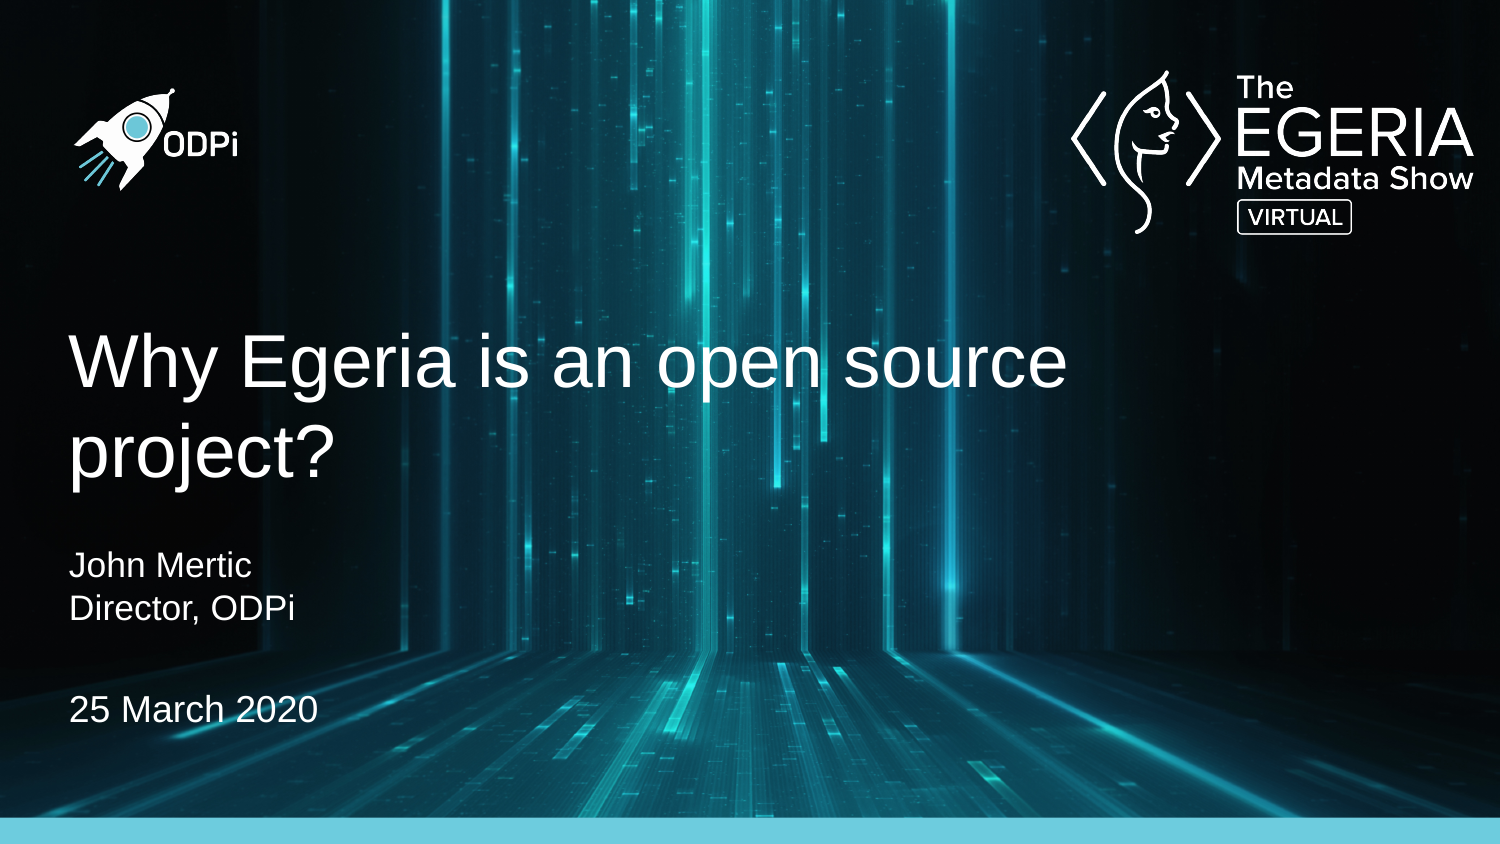

# Why Egeria is an open source project?
John Mertic
Director, ODPi
25 March 2020